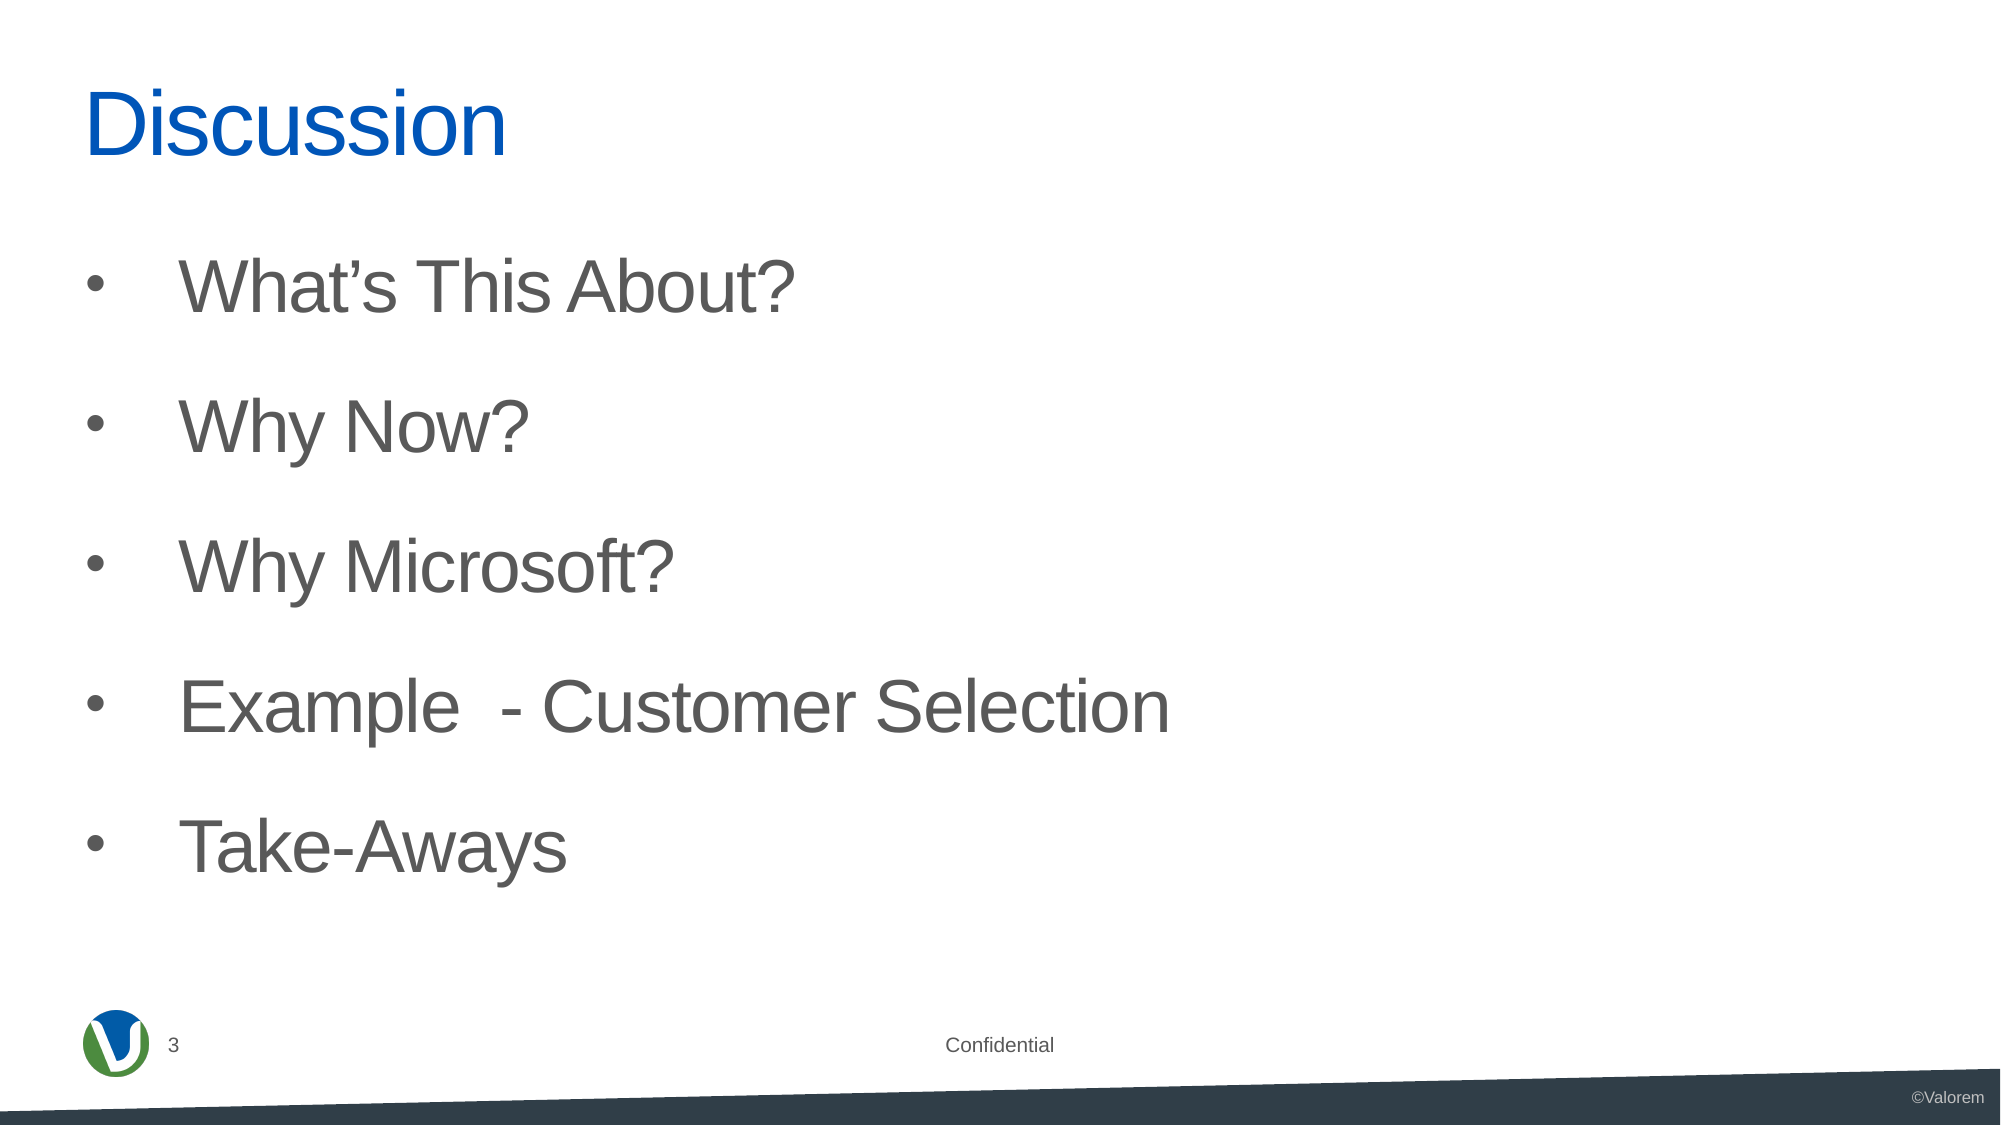

# Discussion
What’s This About?
Why Now?
Why Microsoft?
Example  - Customer Selection
Take-Aways

3
Confidential